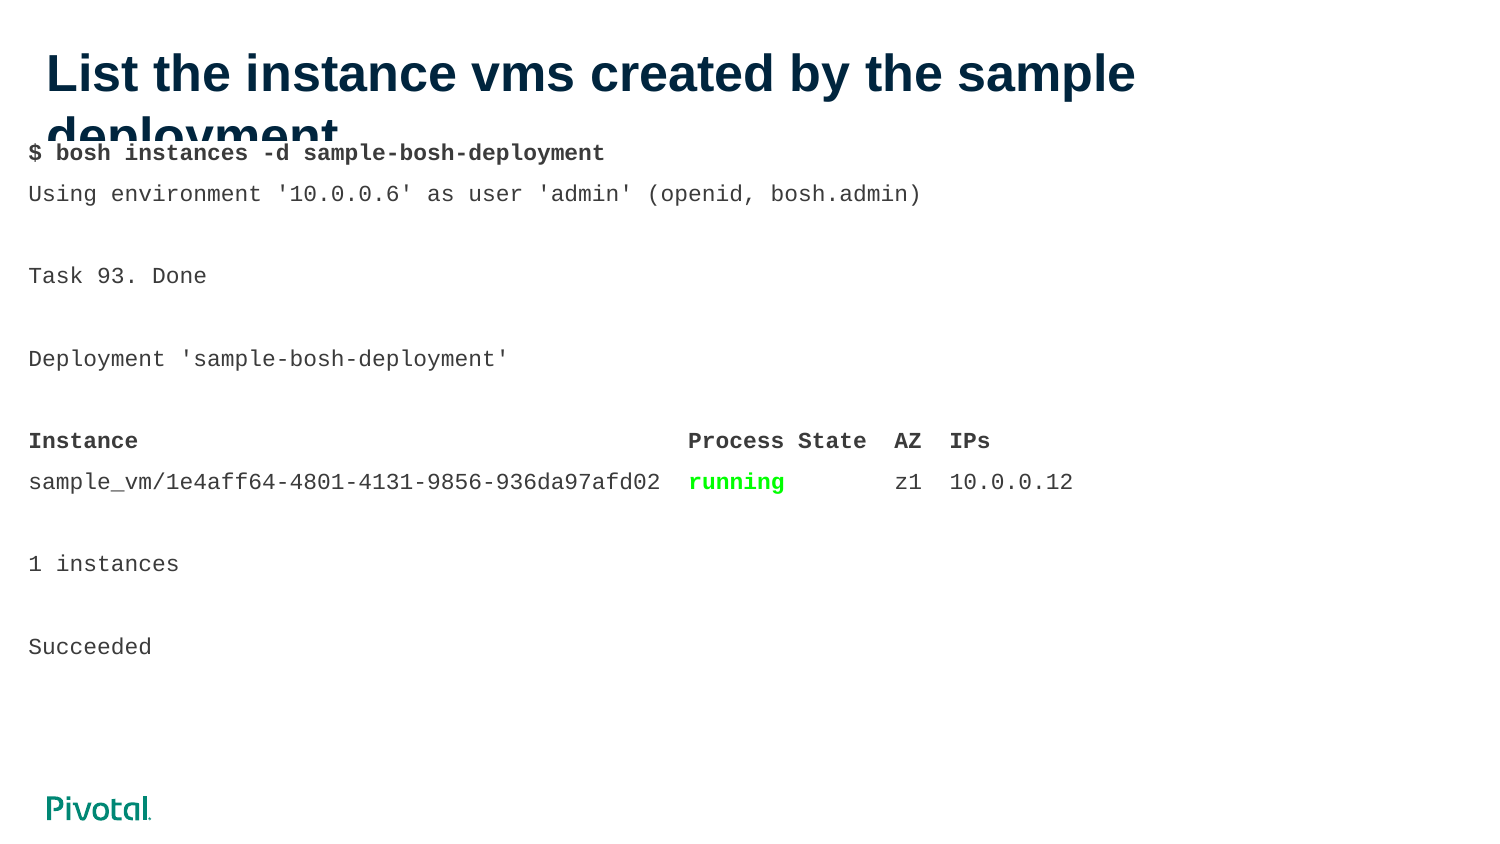

# List the instance vms created by the sample deployment
$ bosh instances -d sample-bosh-deployment
Using environment '10.0.0.6' as user 'admin' (openid, bosh.admin)
Task 93. Done
Deployment 'sample-bosh-deployment'
Instance                                        Process State  AZ  IPs
sample_vm/1e4aff64-4801-4131-9856-936da97afd02  running        z1  10.0.0.12
1 instances
Succeeded